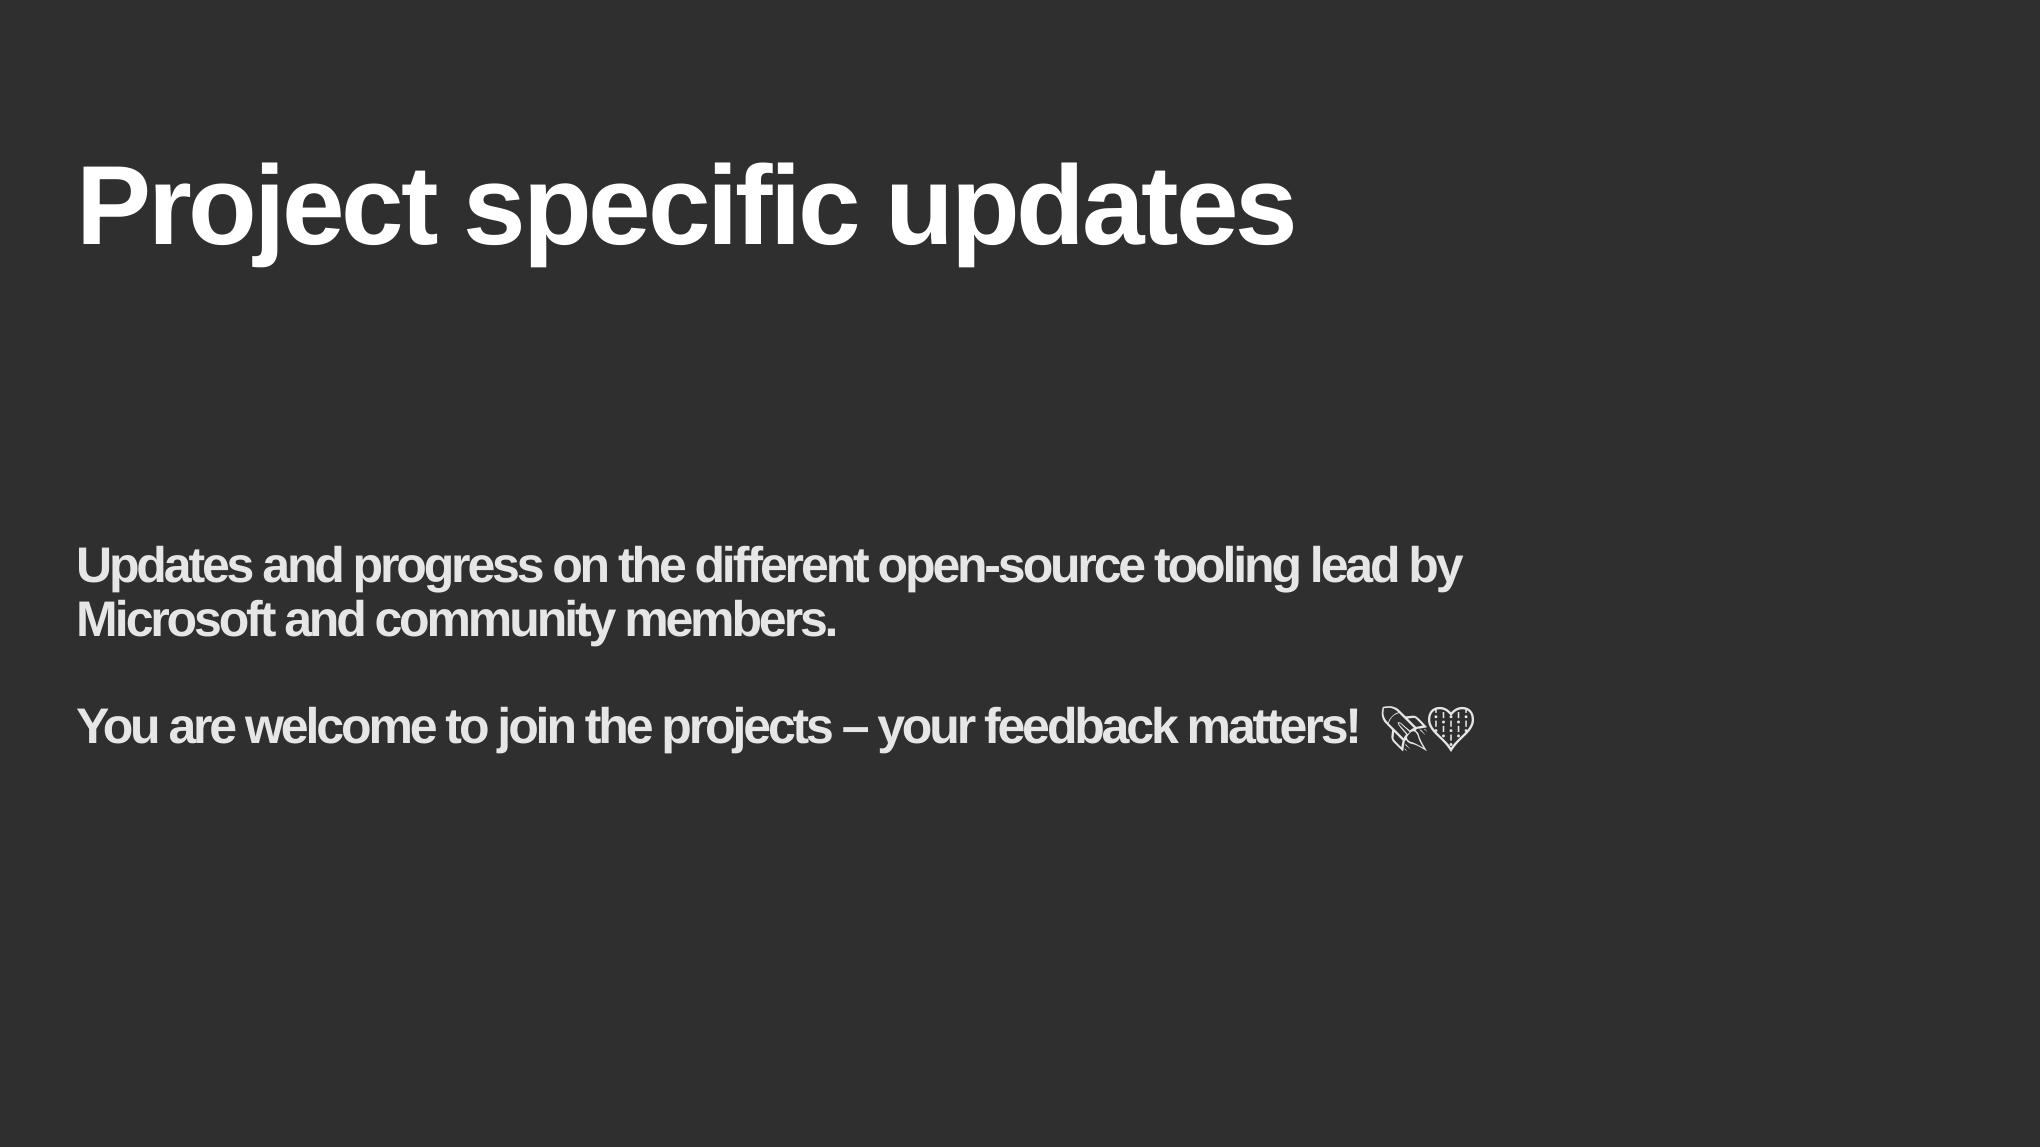

# Project specific updates Updates and progress on the different open-source tooling lead by Microsoft and community members. You are welcome to join the projects – your feedback matters!  🚀🧡